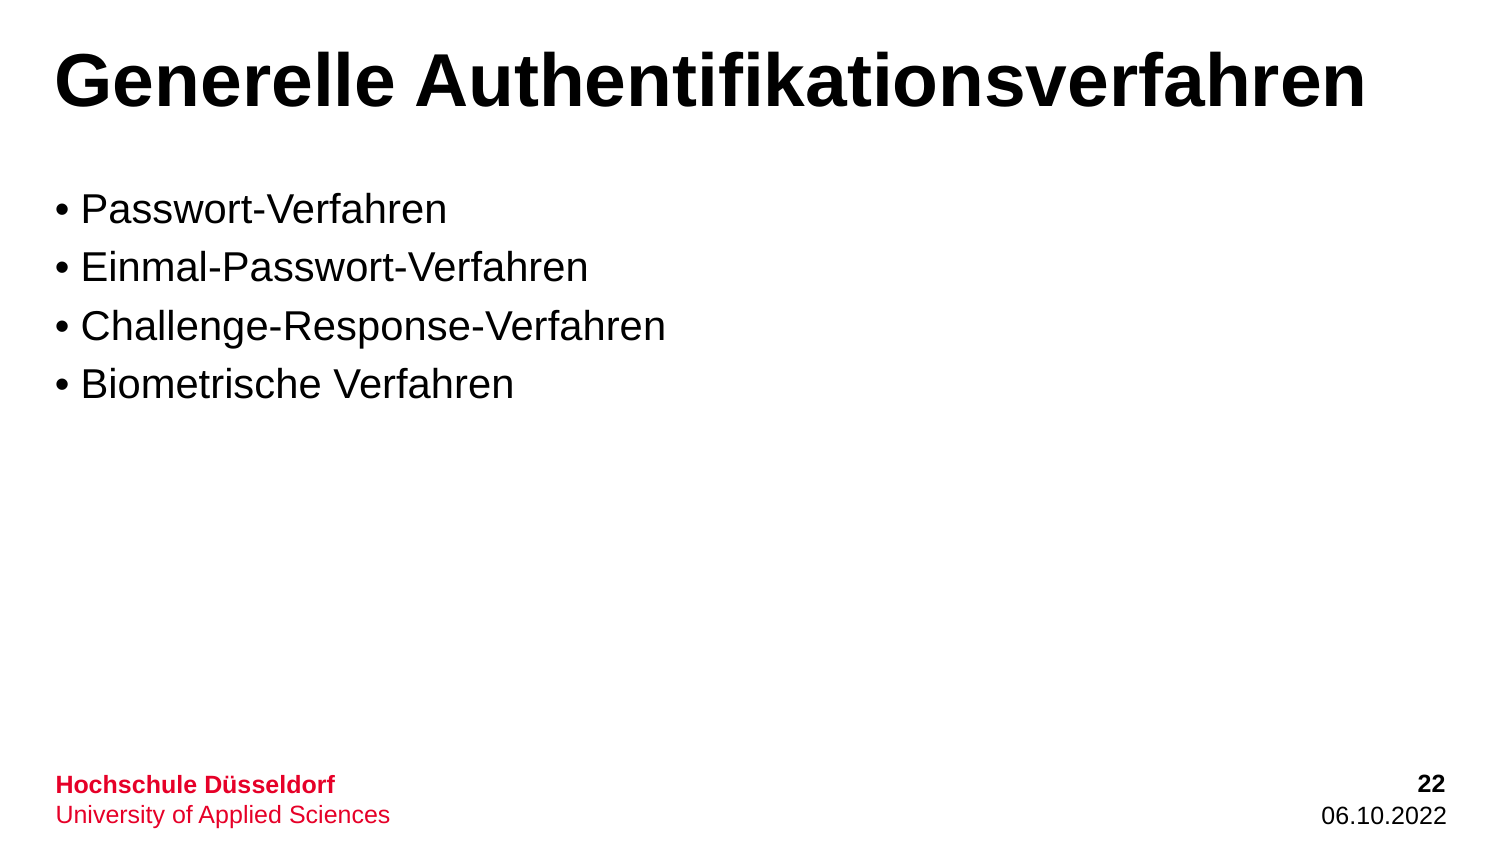

# Generelle Authentifikationsverfahren
• Passwort-Verfahren
• Einmal-Passwort-Verfahren
• Challenge-Response-Verfahren
• Biometrische Verfahren
22

06.10.2022